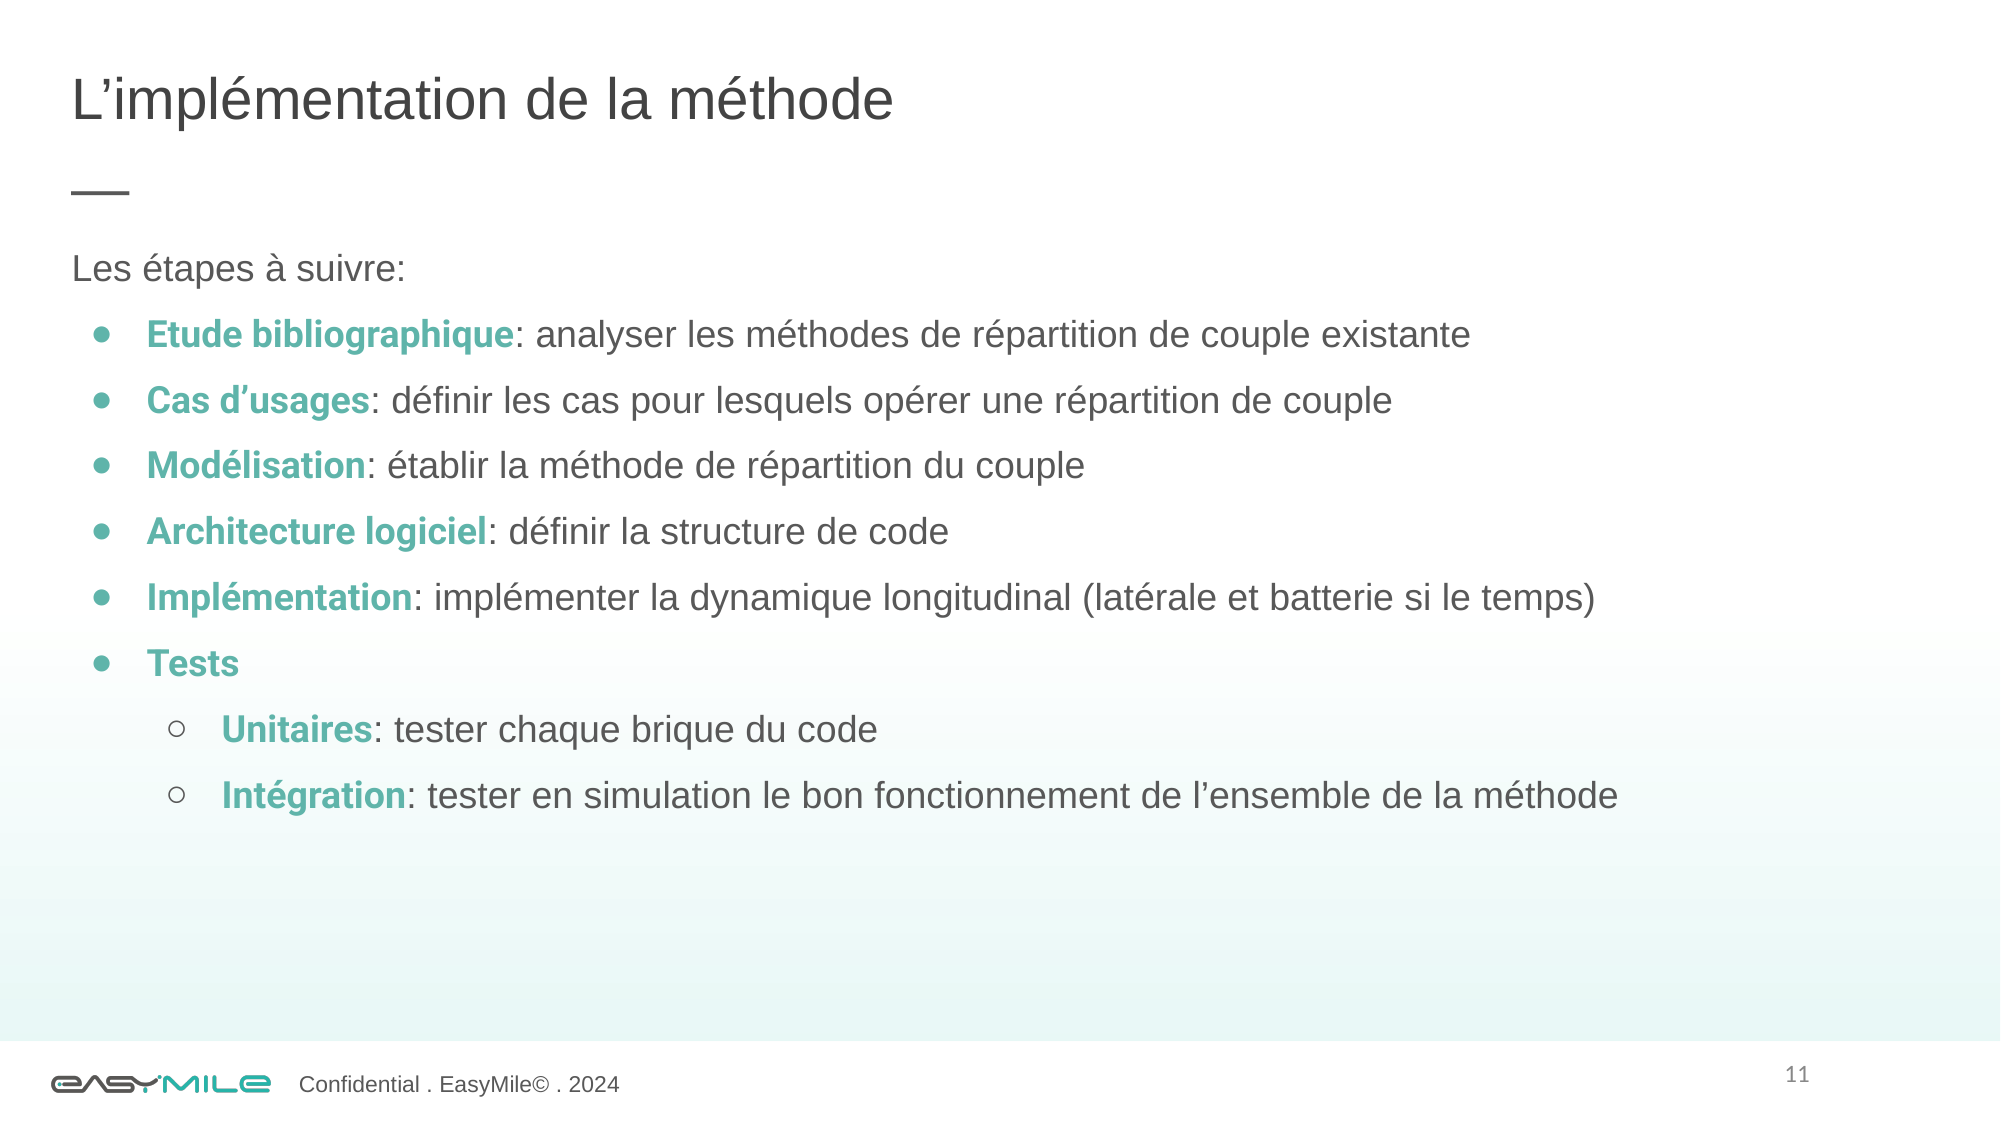

# L’implémentation de la méthode
Les étapes à suivre:
Etude bibliographique: analyser les méthodes de répartition de couple existante
Cas d’usages: définir les cas pour lesquels opérer une répartition de couple
Modélisation: établir la méthode de répartition du couple
Architecture logiciel: définir la structure de code
Implémentation: implémenter la dynamique longitudinal (latérale et batterie si le temps)
Tests
Unitaires: tester chaque brique du code
Intégration: tester en simulation le bon fonctionnement de l’ensemble de la méthode